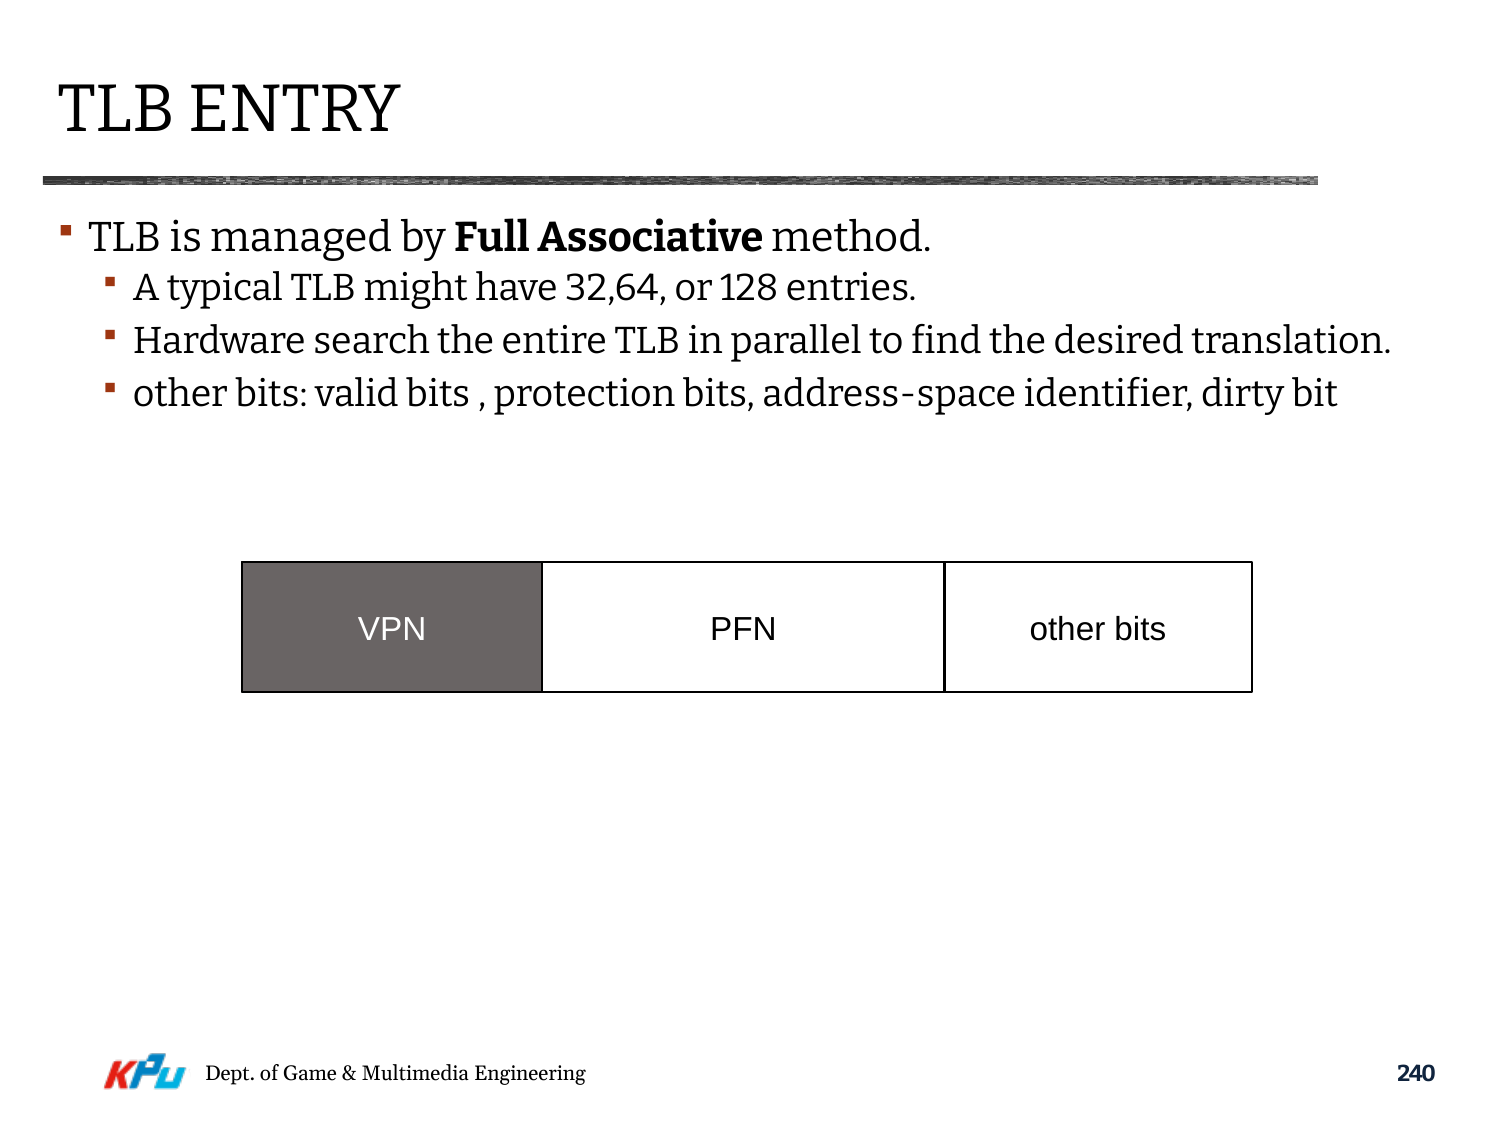

# TLB entry
TLB is managed by Full Associative method.
A typical TLB might have 32,64, or 128 entries.
Hardware search the entire TLB in parallel to find the desired translation.
other bits: valid bits , protection bits, address-space identifier, dirty bit

VPN
PFN
other bits
Dept. of Game & Multimedia Engineering
240